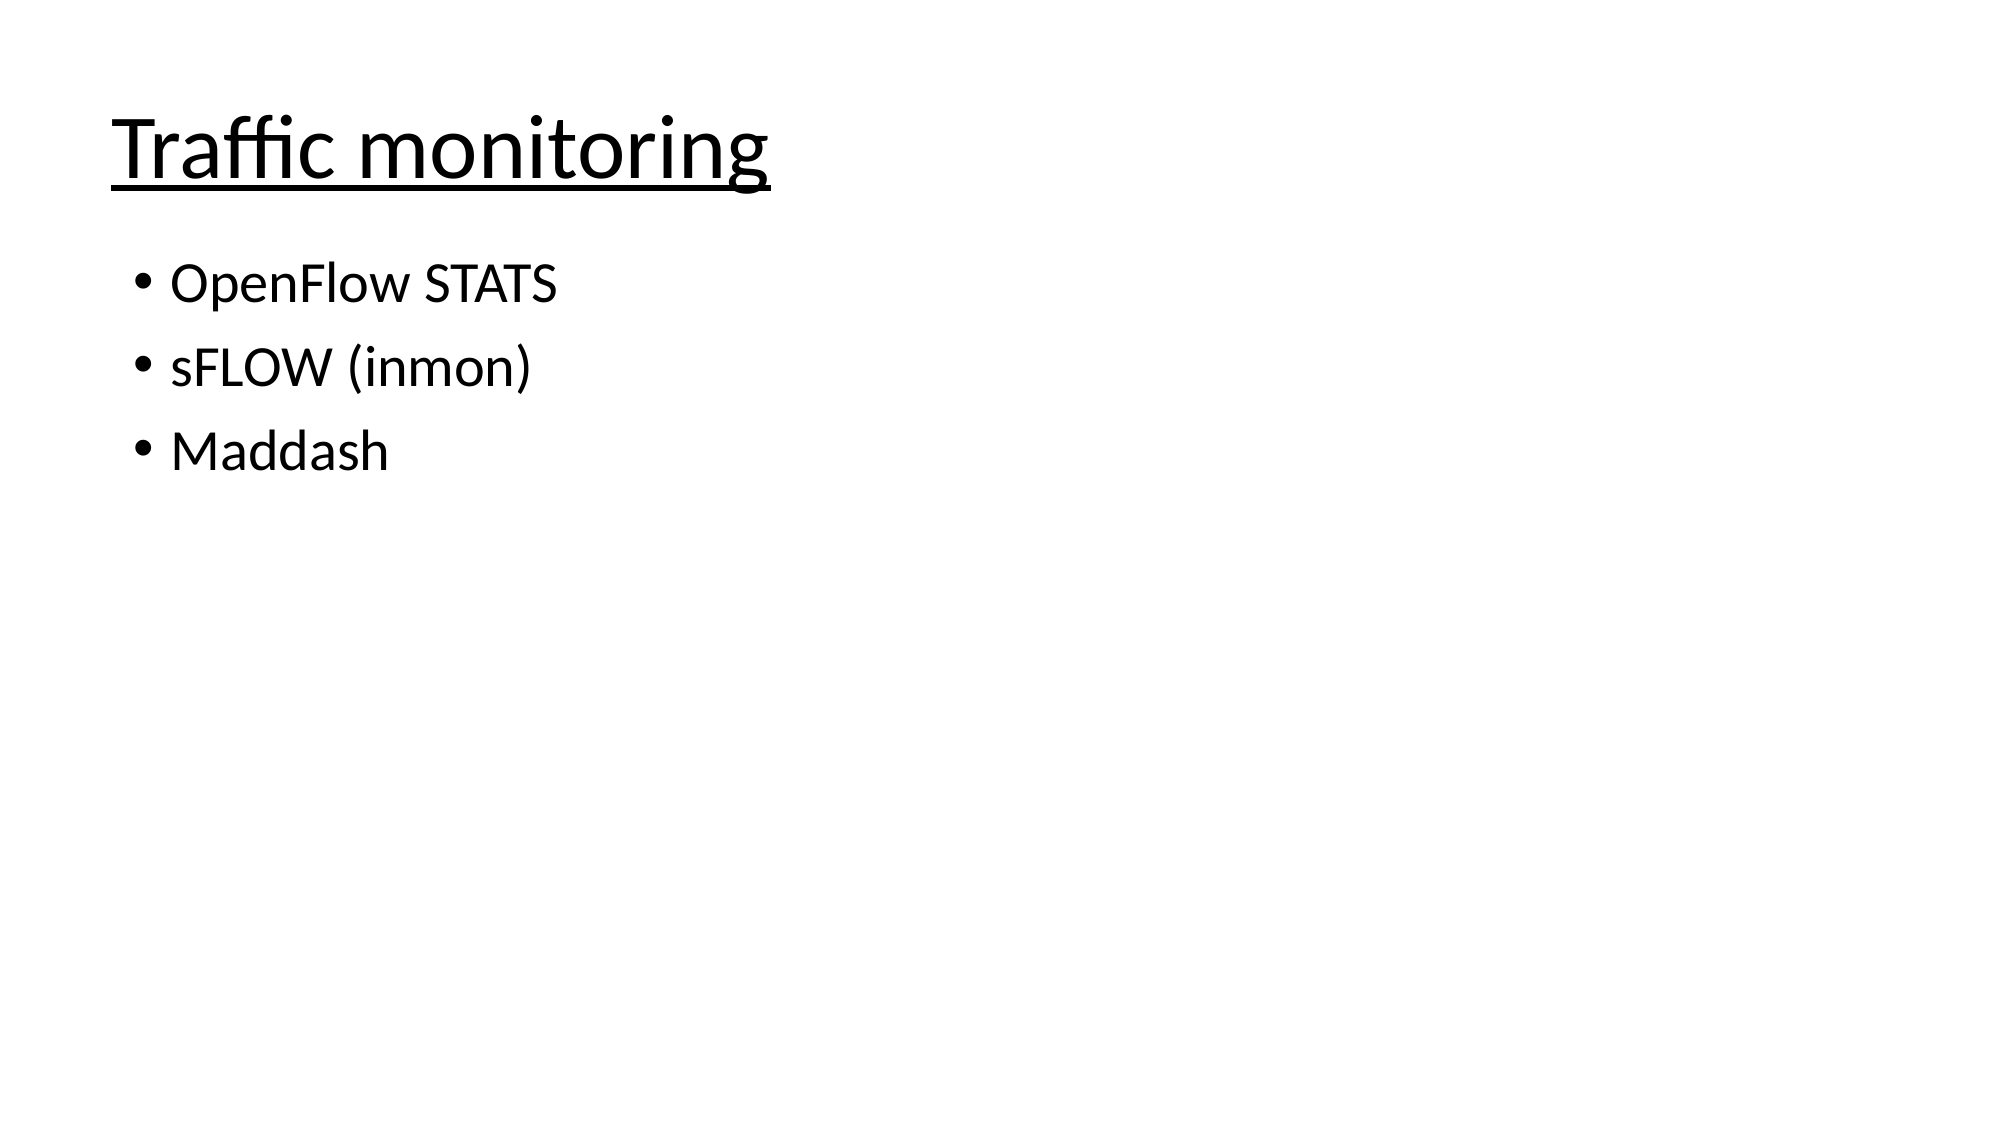

# Traffic monitoring
OpenFlow STATS
sFLOW (inmon)
Maddash